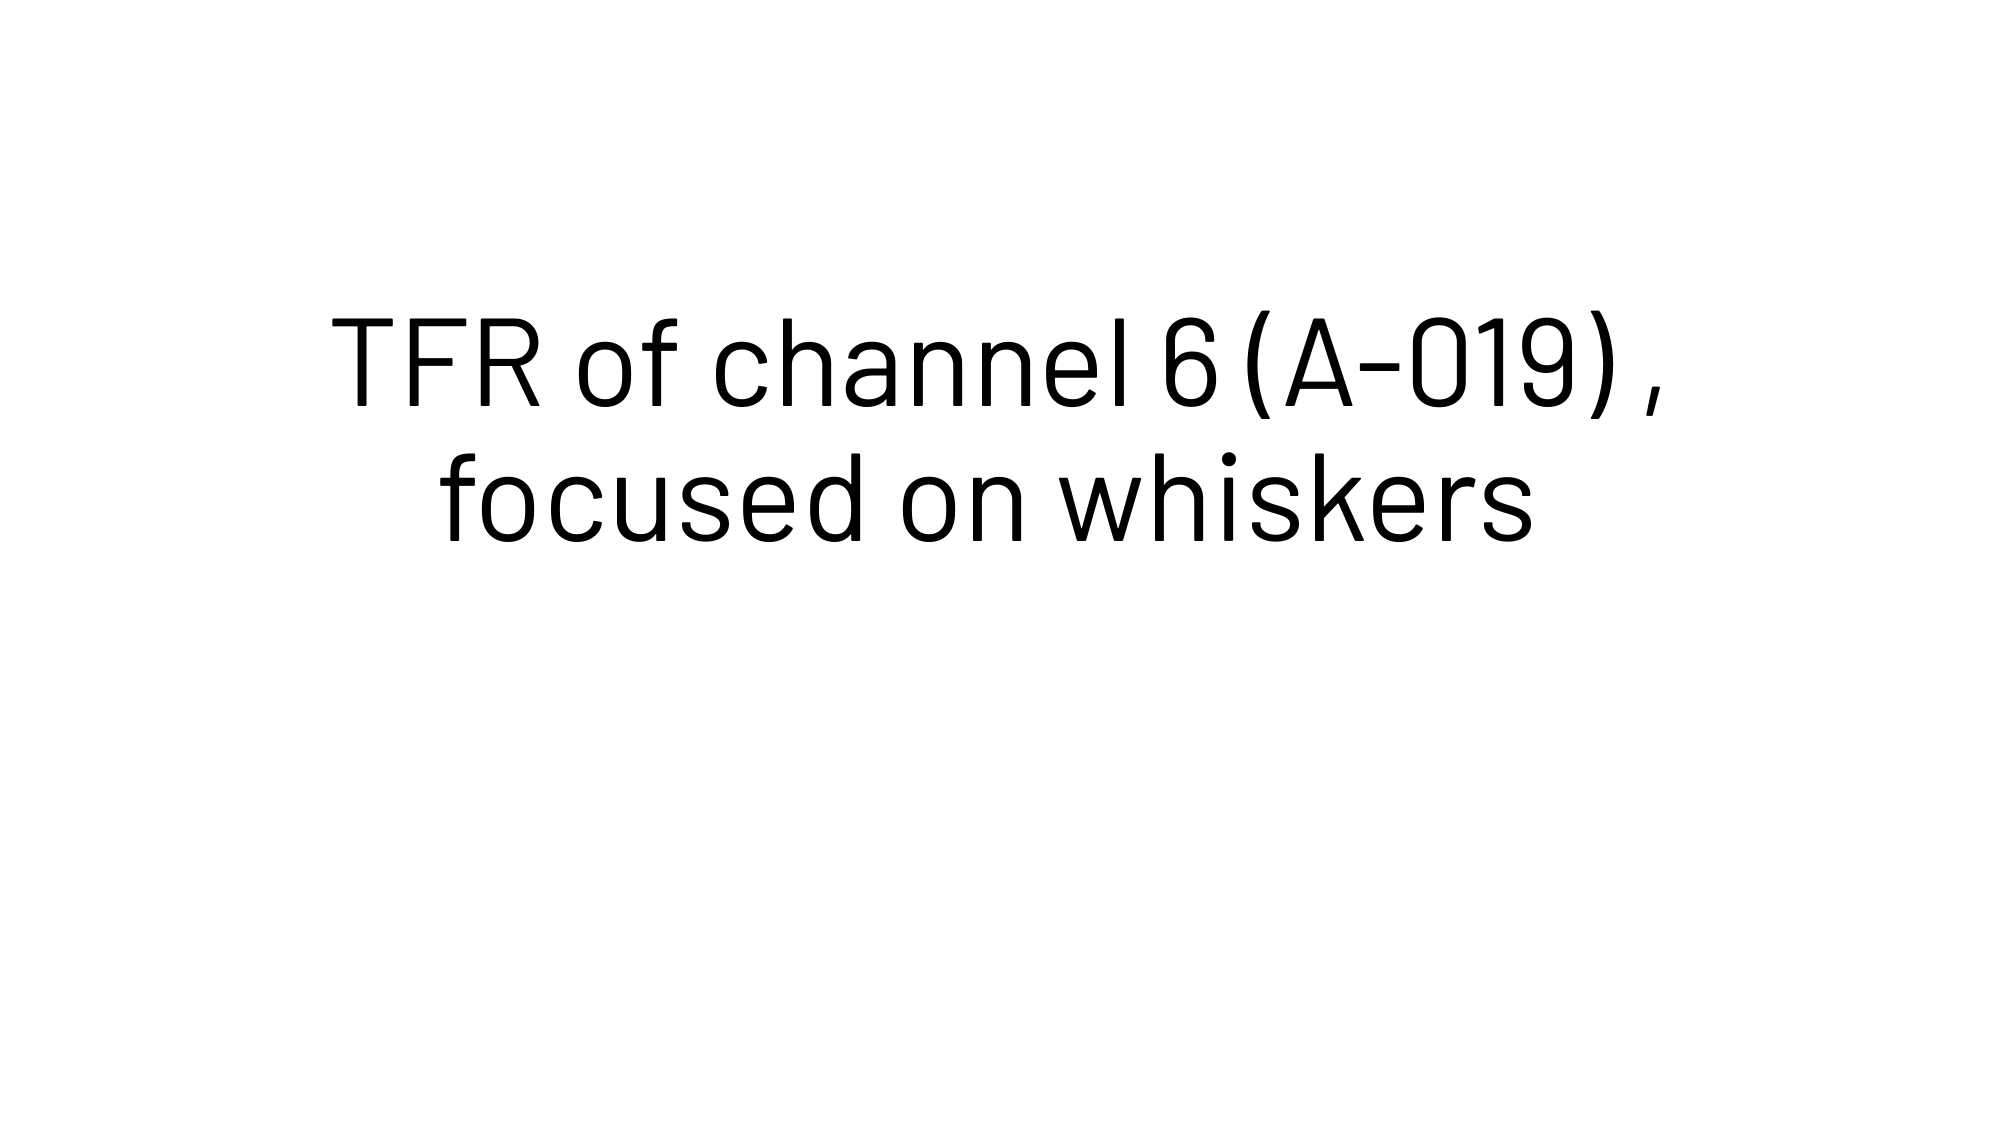

# TFR of channel 6 (A-019) , focused on whiskers